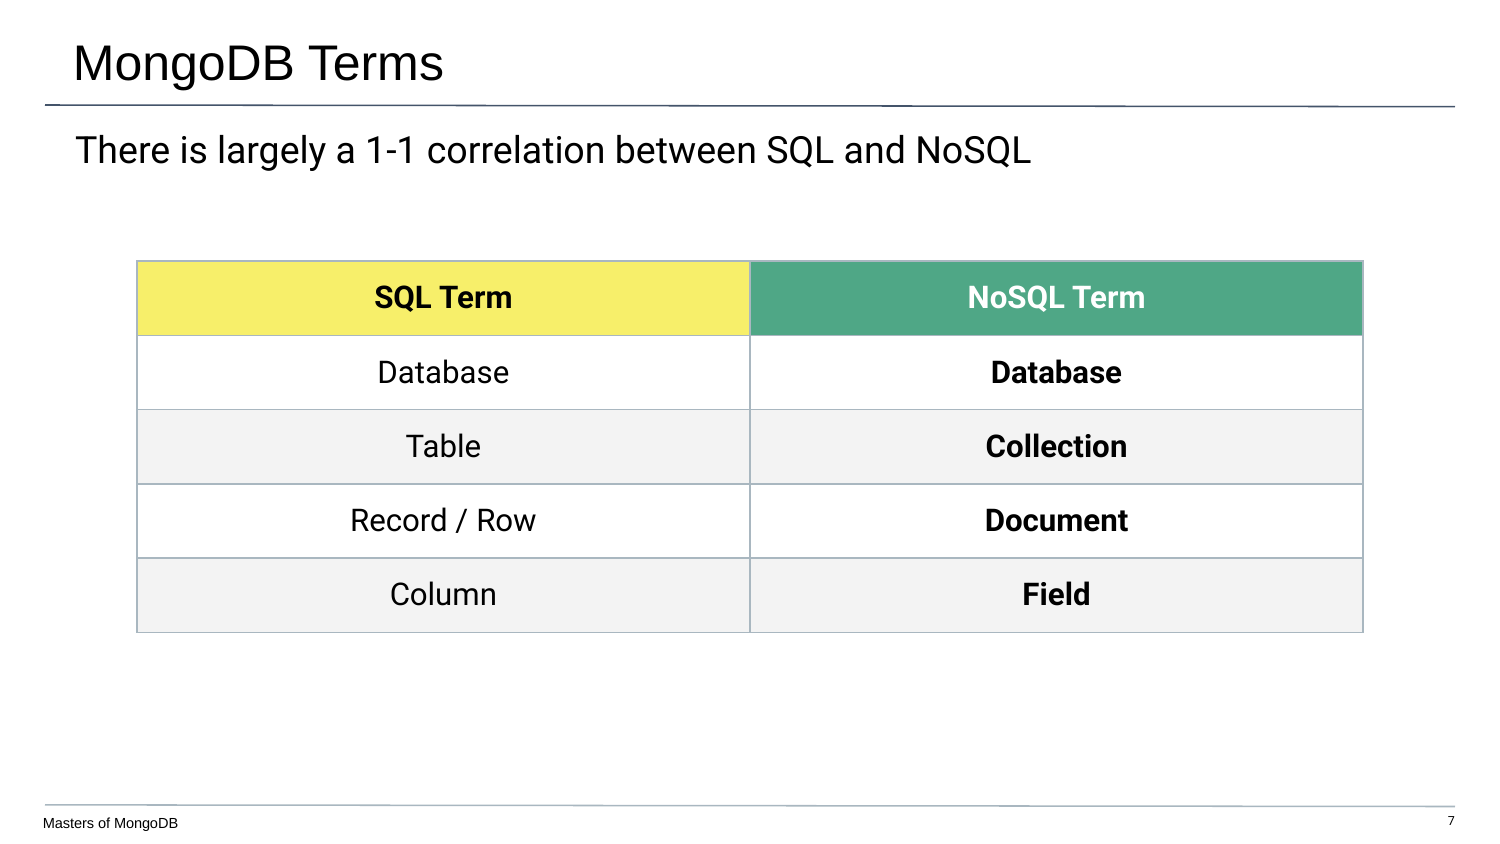

# MongoDB Terms
There is largely a 1-1 correlation between SQL and NoSQL
| SQL Term | NoSQL Term |
| --- | --- |
| Database | Database |
| Table | Collection |
| Record / Row | Document |
| Column | Field |
Masters of MongoDB